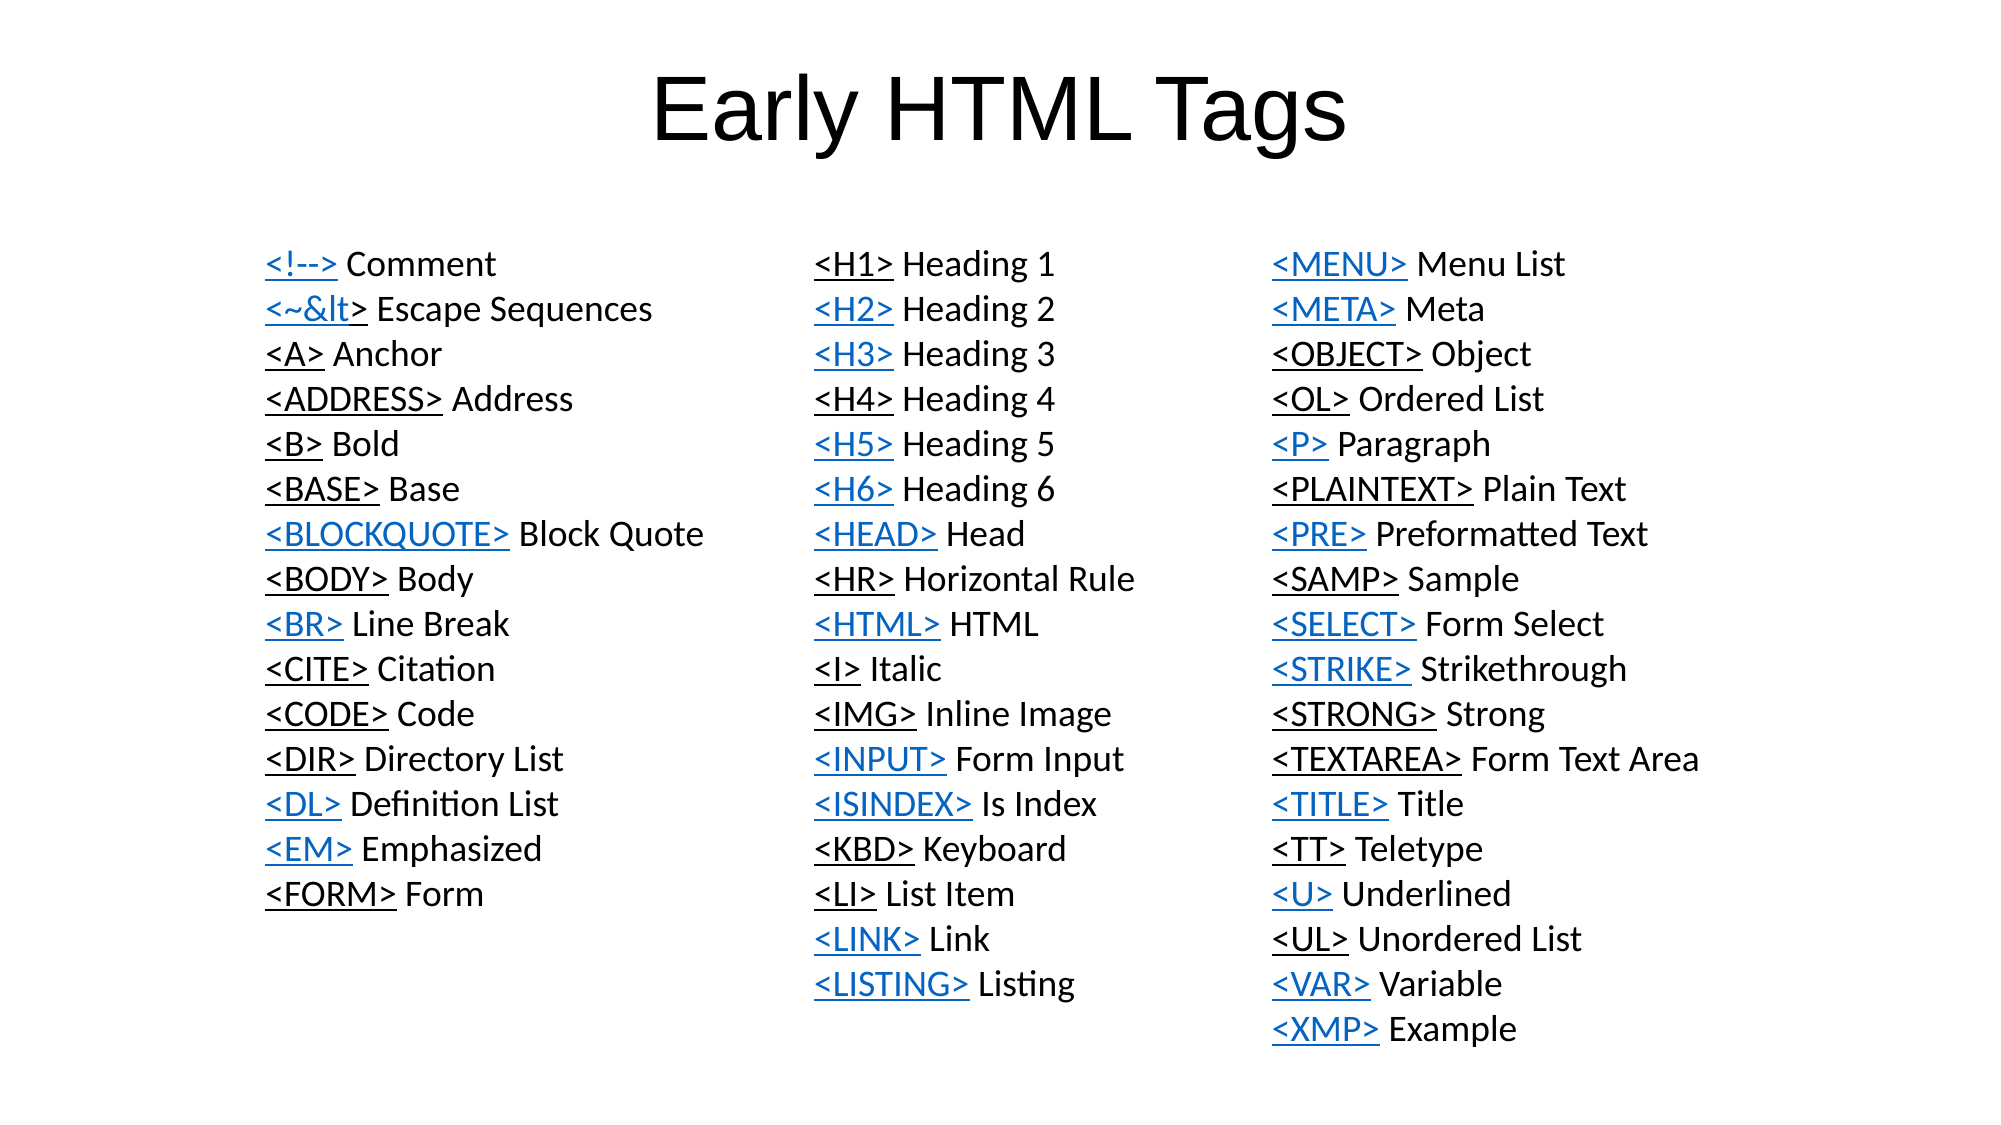

# Early HTML Tags
<!--> Comment
<~&lt> Escape Sequences
<A> Anchor
<ADDRESS> Address
<B> Bold
<BASE> Base
<BLOCKQUOTE> Block Quote
<BODY> Body
<BR> Line Break
<CITE> Citation
<CODE> Code
<DIR> Directory List
<DL> Definition List
<EM> Emphasized
<FORM> Form
<H1> Heading 1
<H2> Heading 2
<H3> Heading 3
<H4> Heading 4
<H5> Heading 5
<H6> Heading 6
<HEAD> Head
<HR> Horizontal Rule
<HTML> HTML
<I> Italic
<IMG> Inline Image
<INPUT> Form Input
<ISINDEX> Is Index
<KBD> Keyboard
<LI> List Item
<LINK> Link
<LISTING> Listing
<MENU> Menu List
<META> Meta
<OBJECT> Object
<OL> Ordered List
<P> Paragraph
<PLAINTEXT> Plain Text
<PRE> Preformatted Text
<SAMP> Sample
<SELECT> Form Select
<STRIKE> Strikethrough
<STRONG> Strong
<TEXTAREA> Form Text Area
<TITLE> Title
<TT> Teletype
<U> Underlined
<UL> Unordered List
<VAR> Variable
<XMP> Example